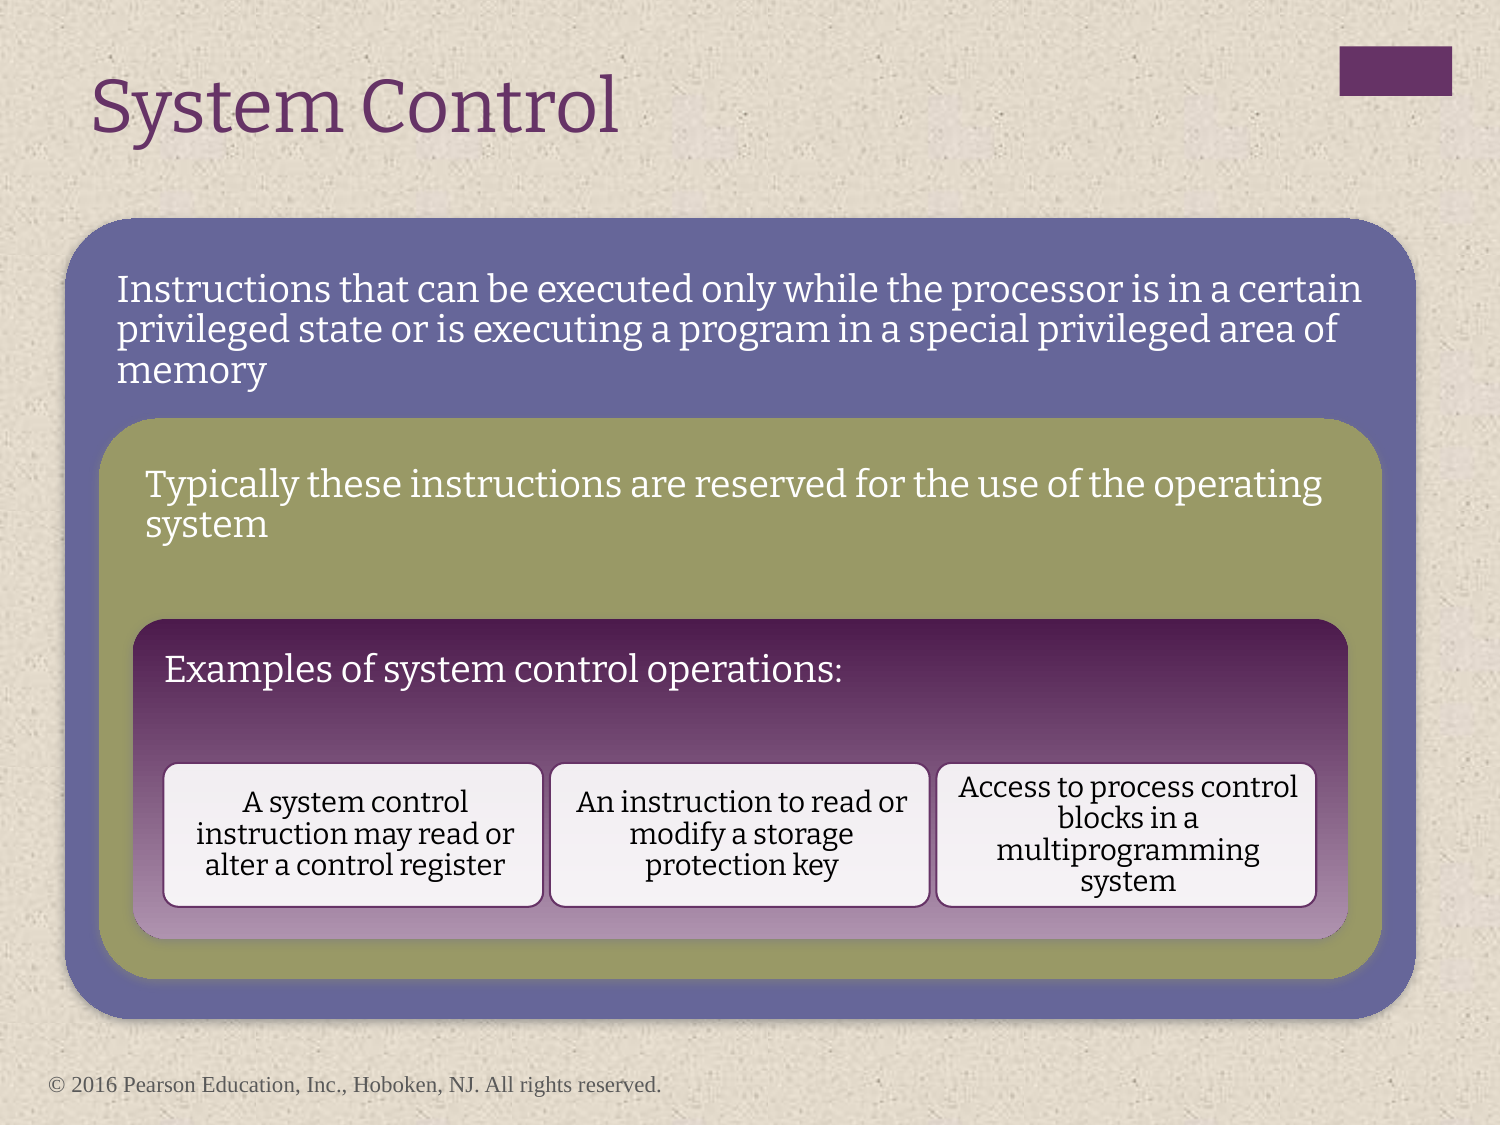

System Control
Instructions that can be executed only while the processor is in a certain privileged state or is executing a program in a special privileged area of memory
Typically these instructions are reserved for the use of the operating system
Examples of system control operations:
A system control instruction may read or alter a control register
An instruction to read or modify a storage protection key
Access to process control blocks in a multiprogramming system

© 2016 Pearson Education, Inc., Hoboken, NJ. All rights reserved.